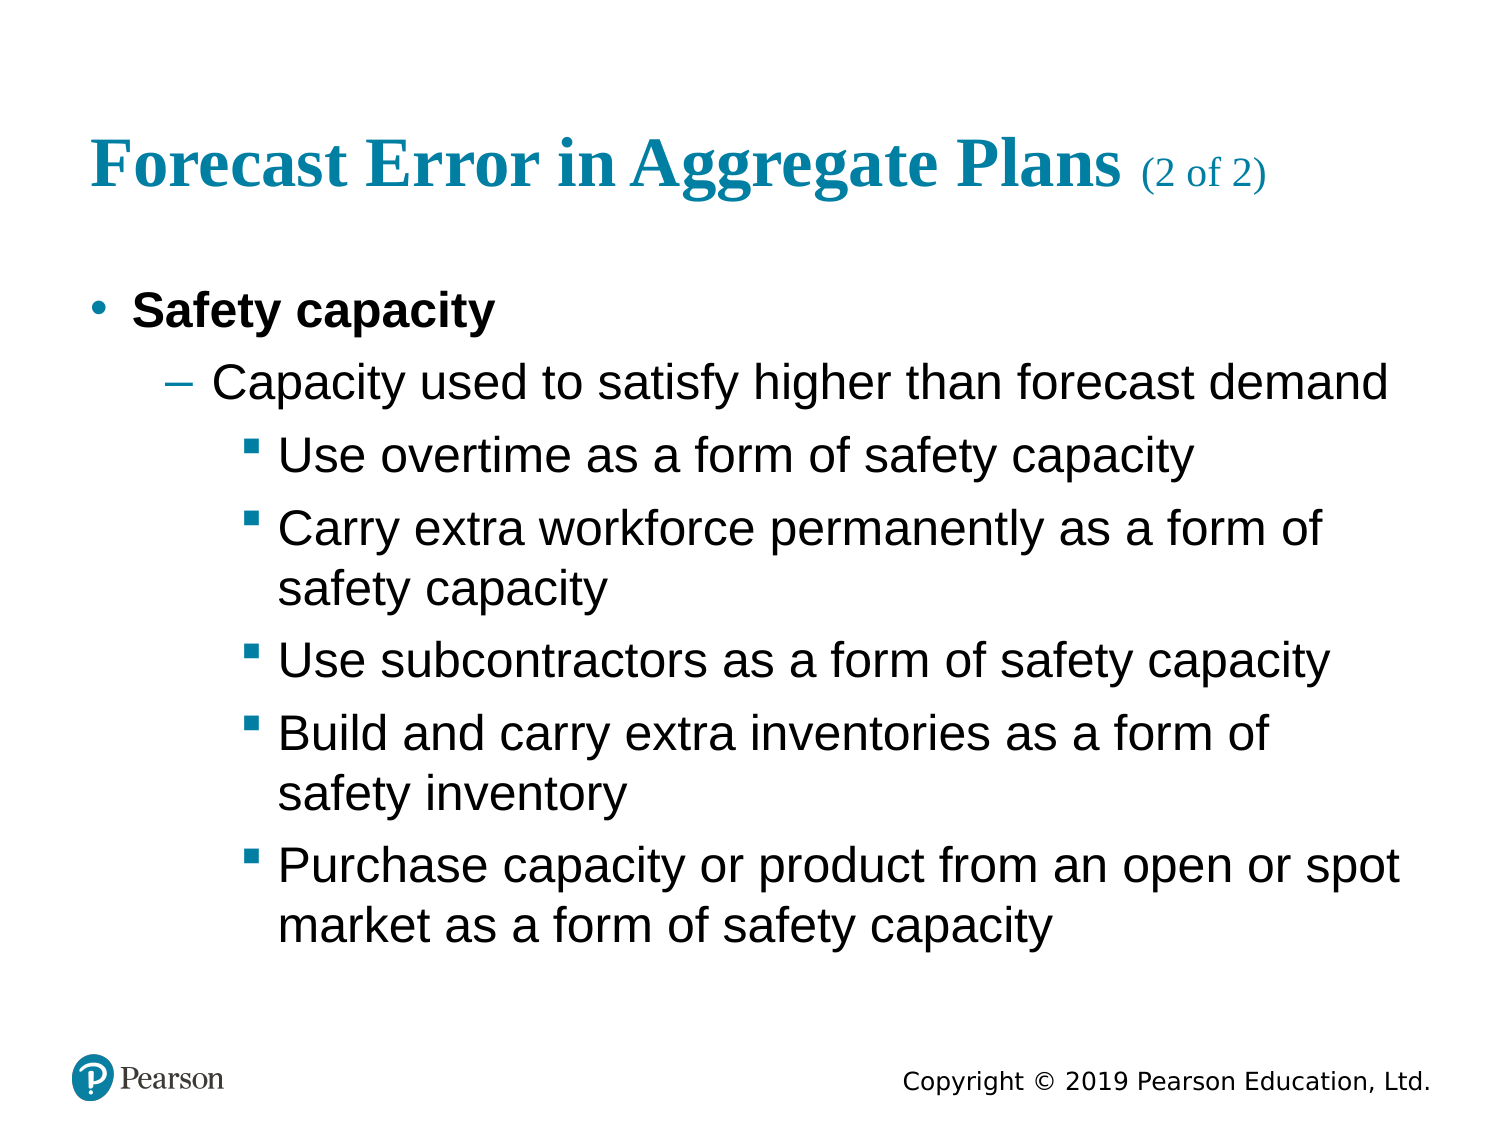

# Forecast Error in Aggregate Plans (2 of 2)
Safety capacity
Capacity used to satisfy higher than forecast demand
Use overtime as a form of safety capacity
Carry extra workforce permanently as a form of safety capacity
Use subcontractors as a form of safety capacity
Build and carry extra inventories as a form of safety inventory
Purchase capacity or product from an open or spot market as a form of safety capacity